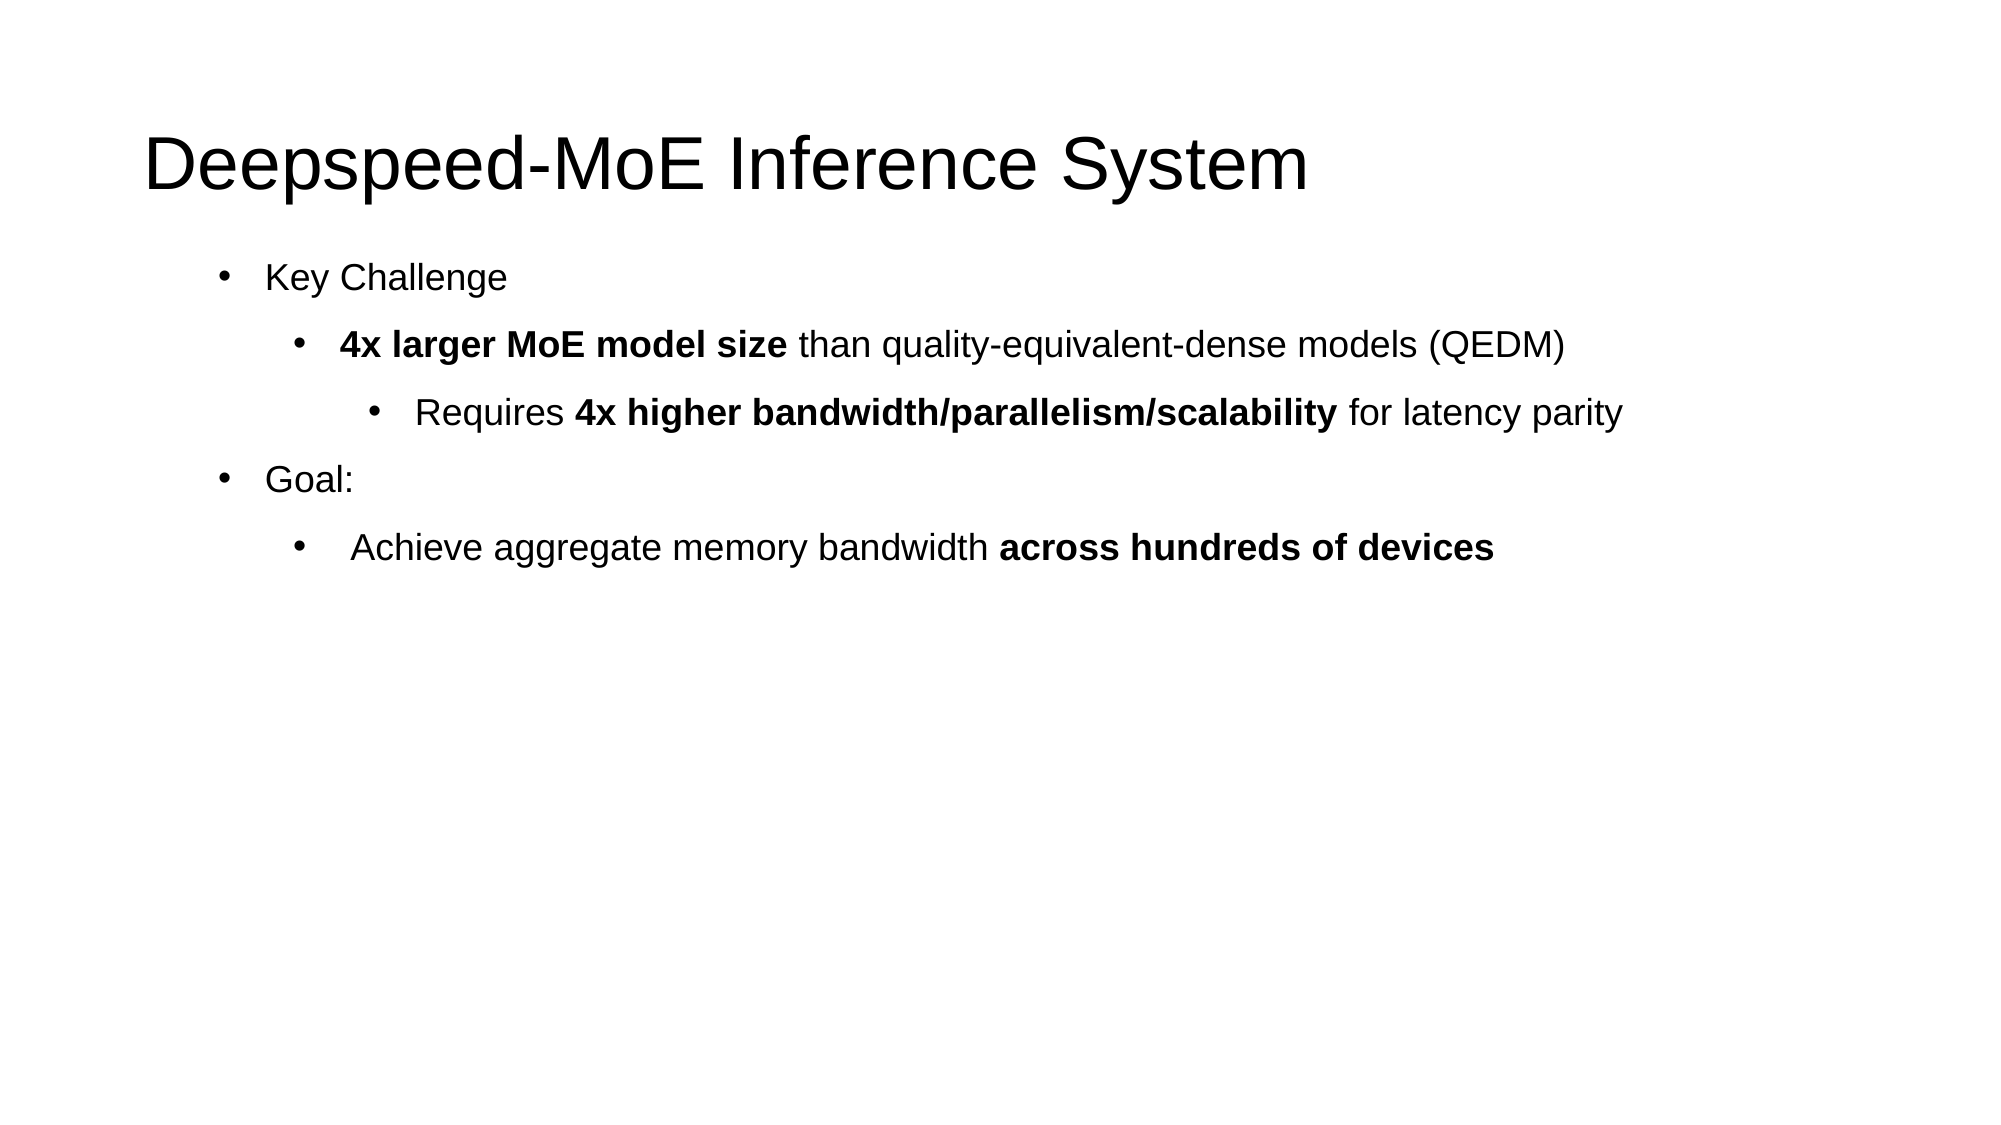

# Deepspeed-MoE Inference System
Key Challenge
4x larger MoE model size than quality-equivalent-dense models (QEDM)
Requires 4x higher bandwidth/parallelism/scalability for latency parity
Goal:
 Achieve aggregate memory bandwidth across hundreds of devices